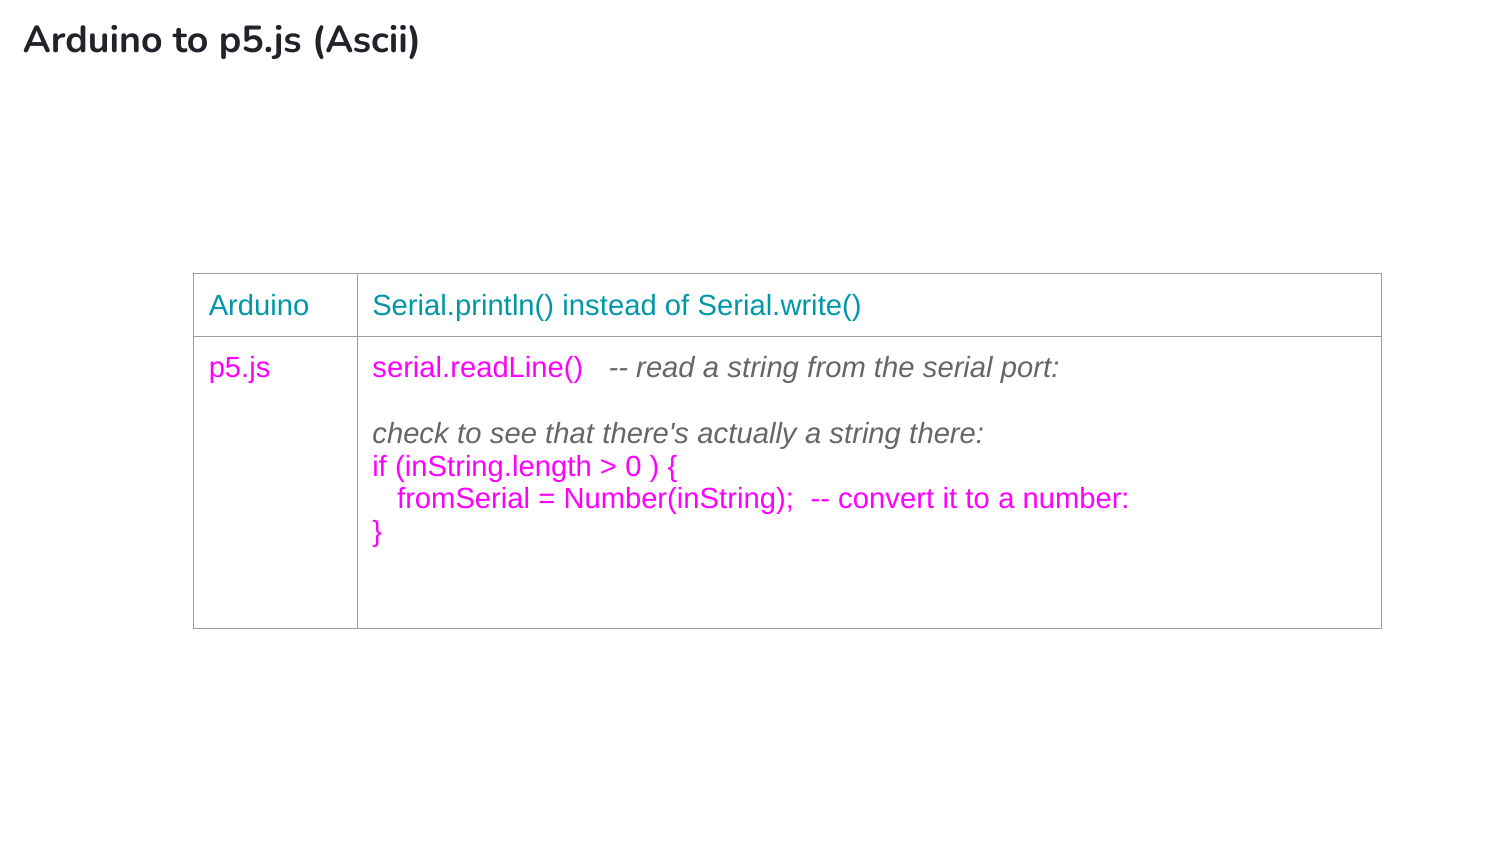

# Arduino to p5.js (Ascii)
| Arduino | Serial.println() instead of Serial.write() |
| --- | --- |
| p5.js | serial.readLine() -- read a string from the serial port: check to see that there's actually a string there: if (inString.length > 0 ) { fromSerial = Number(inString); -- convert it to a number: } |